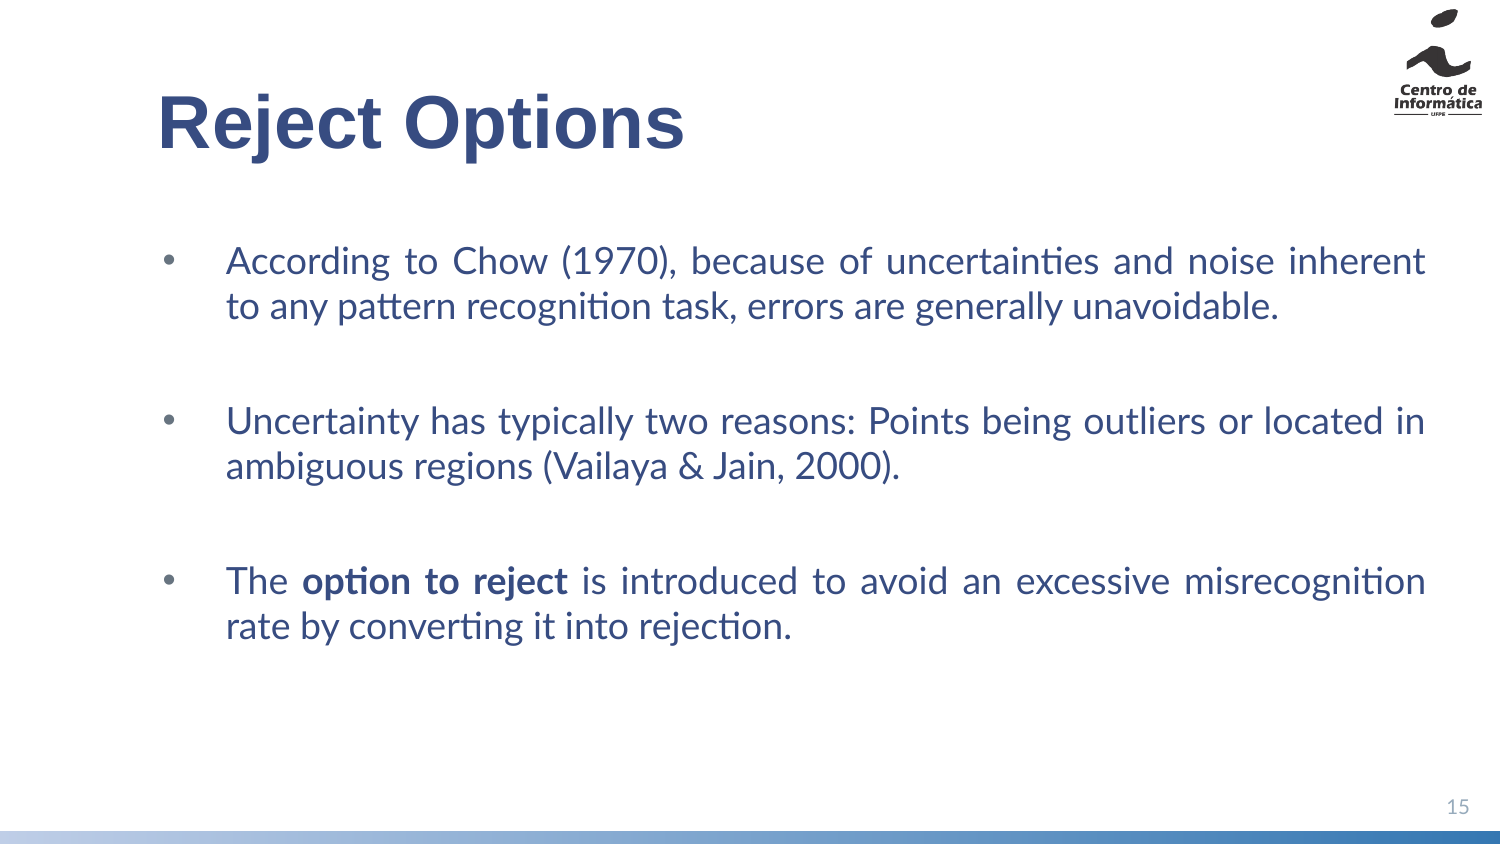

# Reject Options
According to Chow (1970), because of uncertainties and noise inherent to any pattern recognition task, errors are generally unavoidable.

Uncertainty has typically two reasons: Points being outliers or located in ambiguous regions (Vailaya & Jain, 2000).

The option to reject is introduced to avoid an excessive misrecognition rate by converting it into rejection.
15